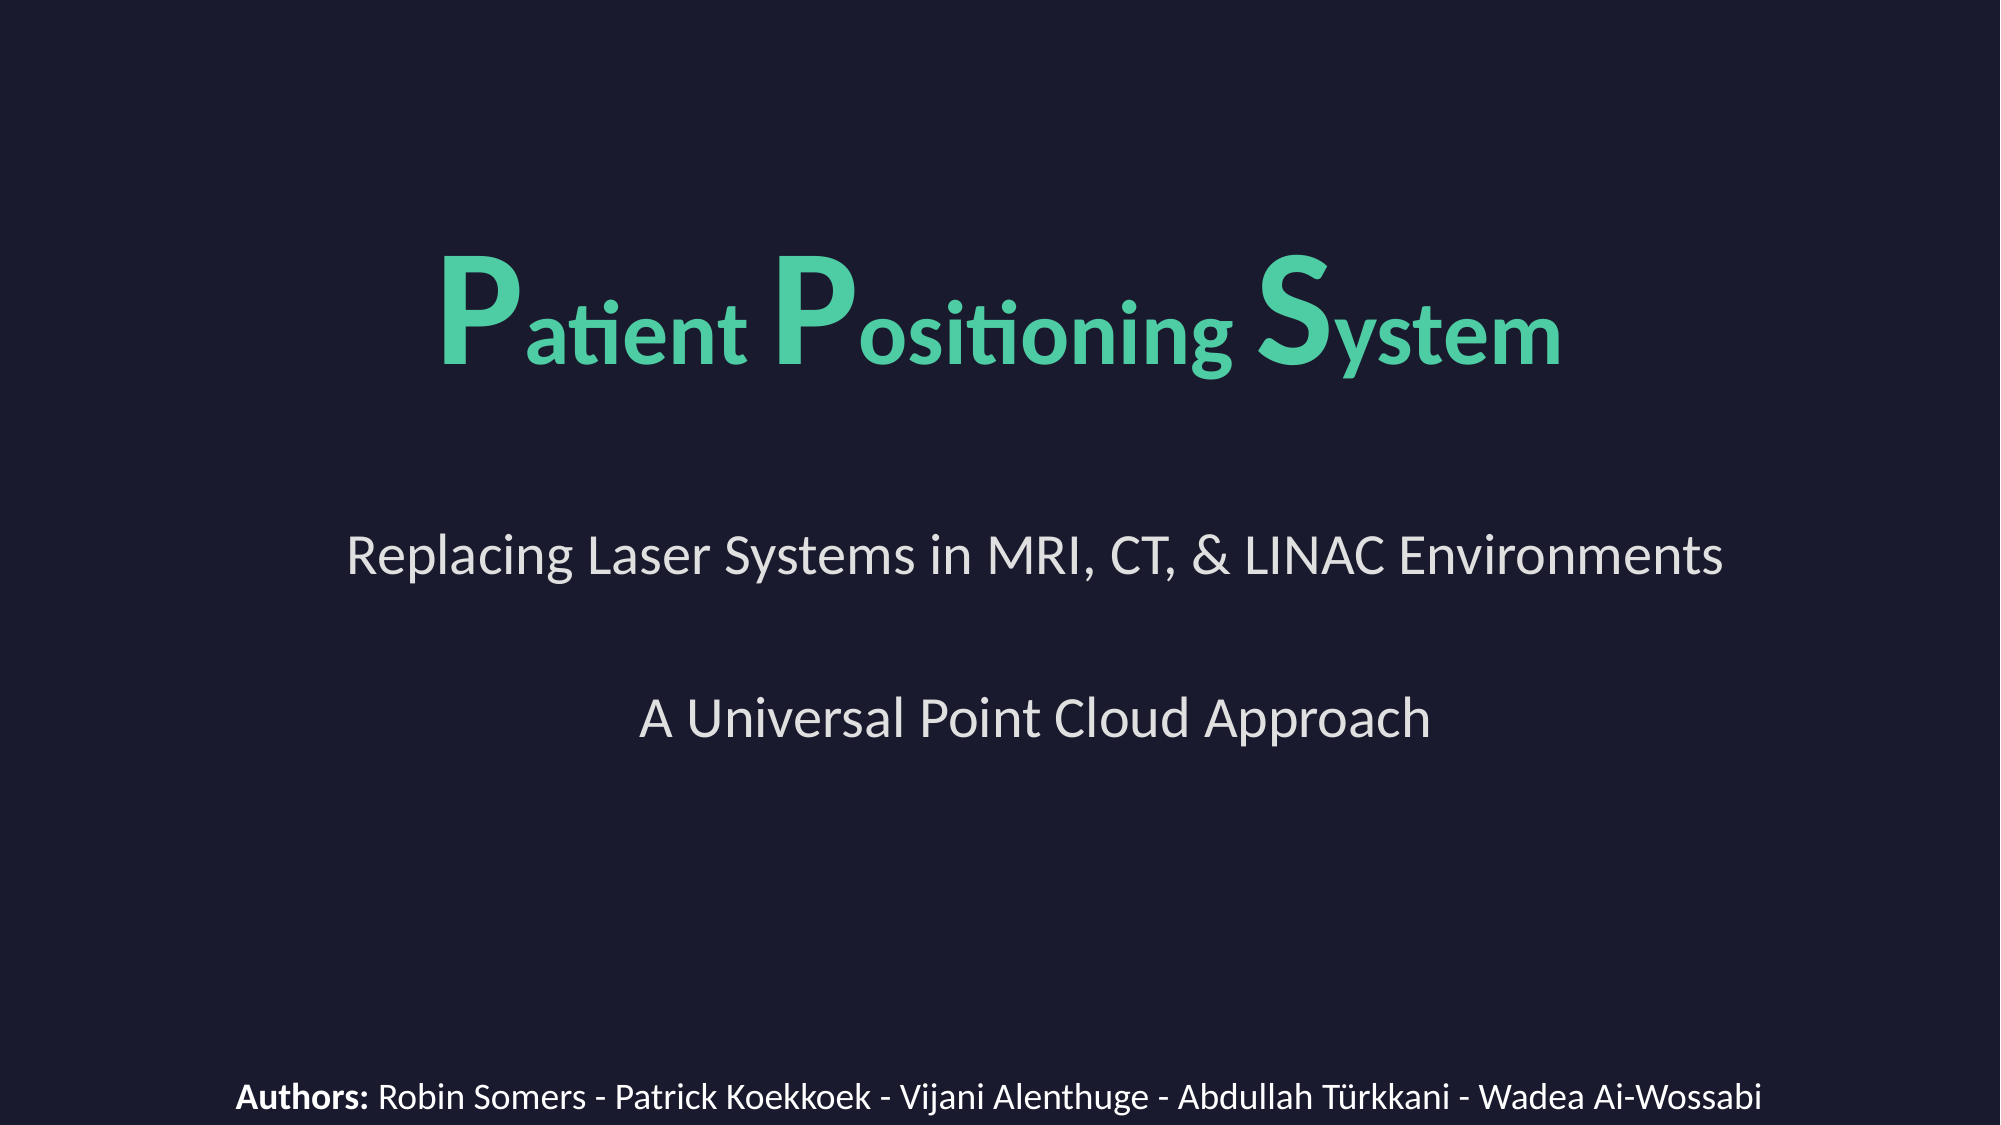

# Patient Positioning System
Replacing Laser Systems in MRI, CT, & LINAC Environments

A Universal Point Cloud Approach
Authors: Robin Somers - Patrick Koekkoek - Vijani Alenthuge - Abdullah Türkkani - Wadea Ai-Wossabi